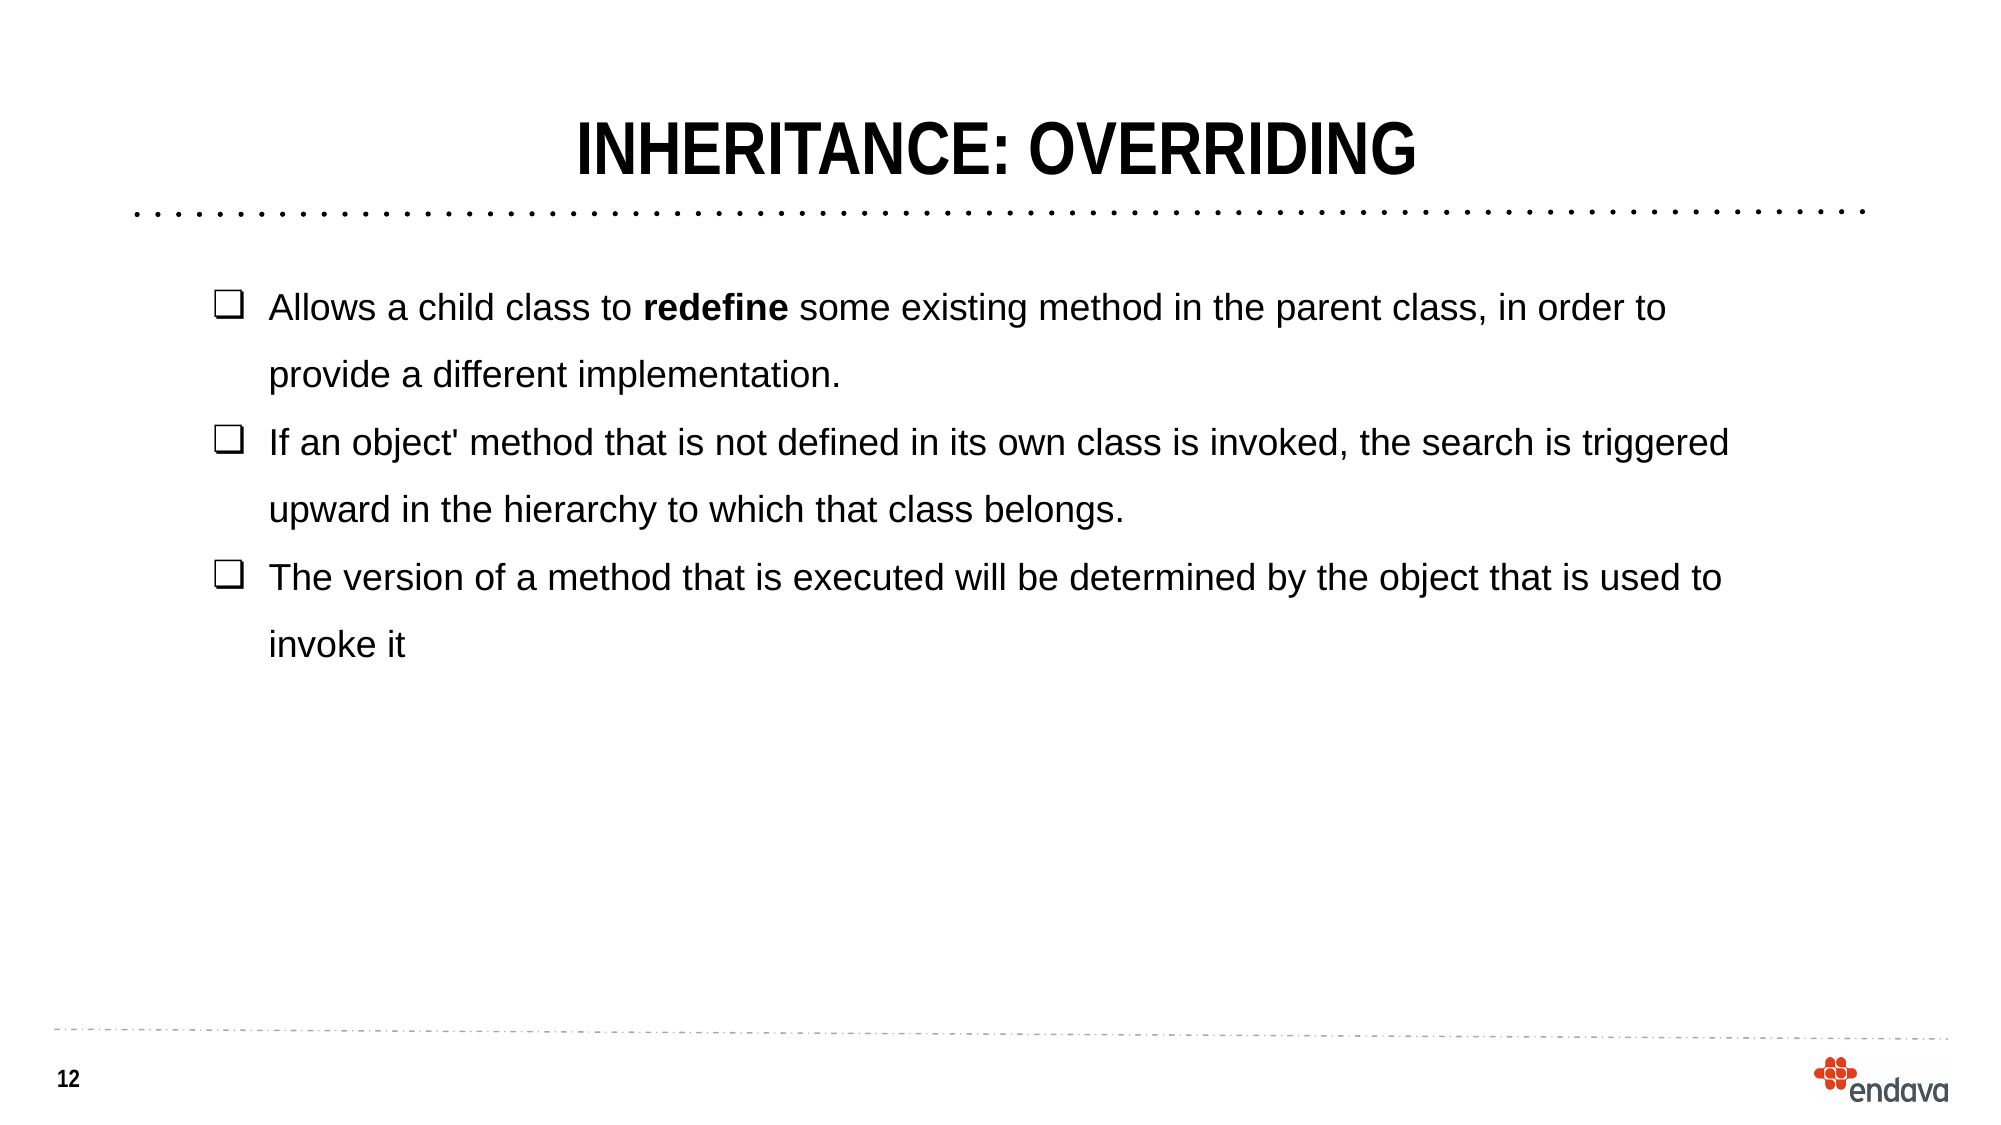

# INHERITANCE: OVERRIDING
Allows a child class to redefine some existing method in the parent class, in order to provide a different implementation.
If an object' method that is not defined in its own class is invoked, the search is triggered upward in the hierarchy to which that class belongs.
The version of a method that is executed will be determined by the object that is used to invoke it